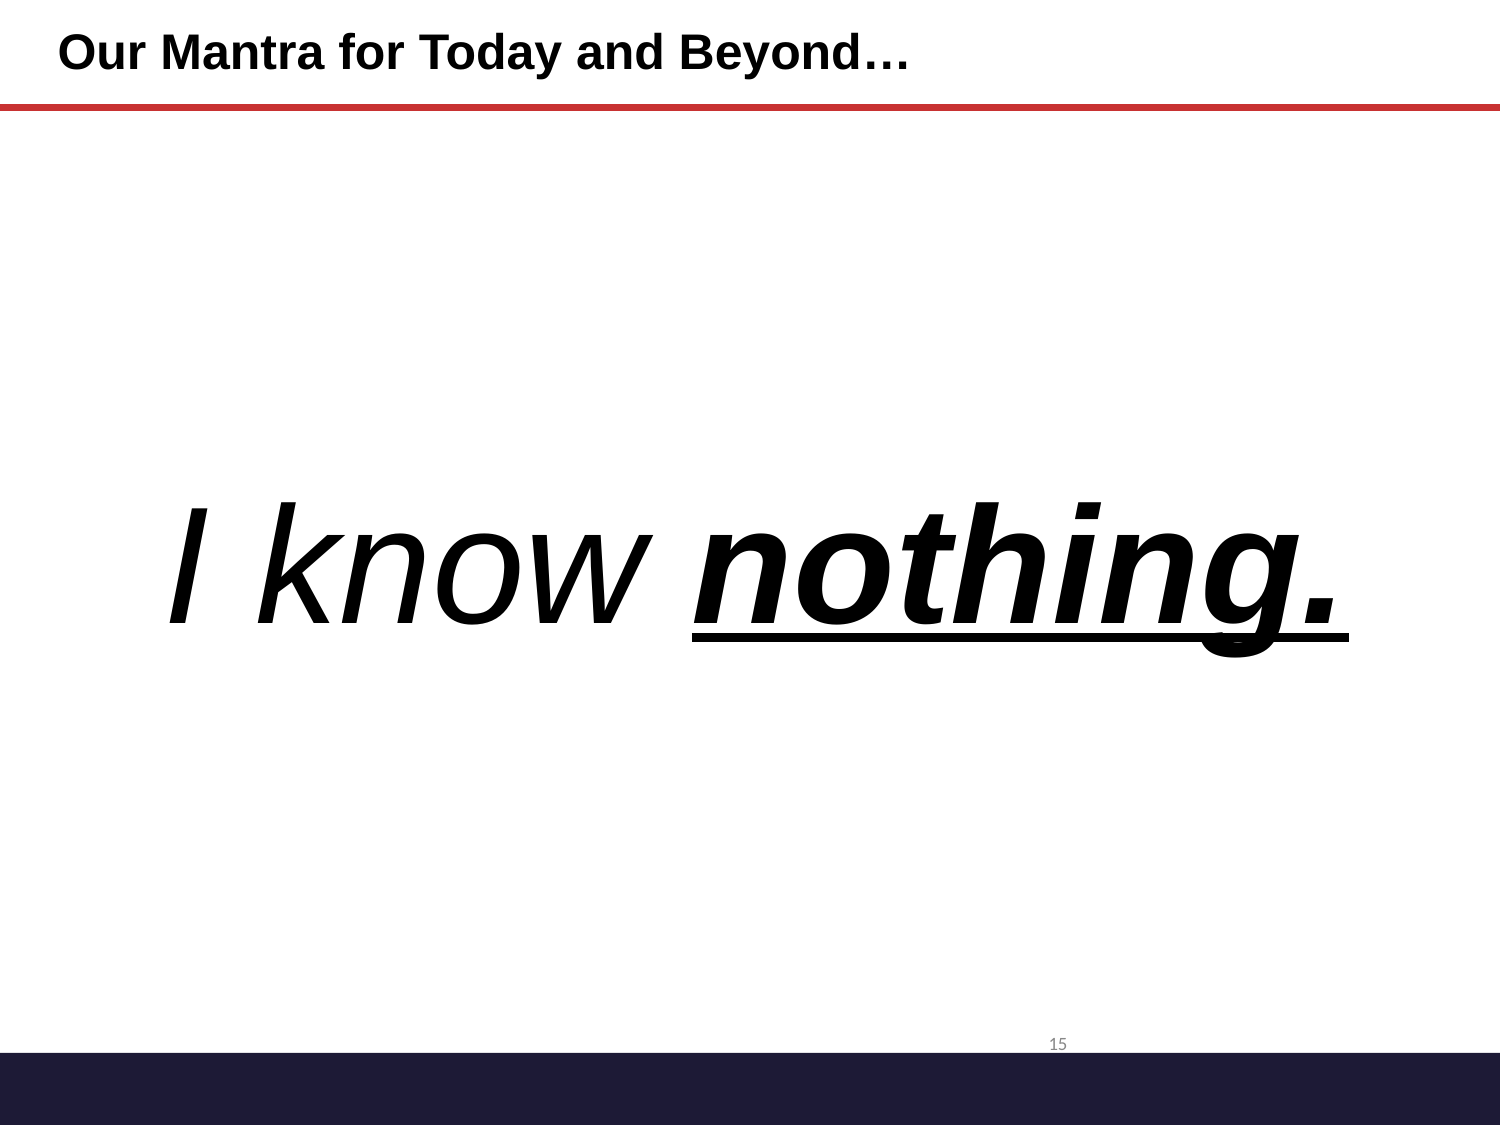

# Our Mantra for Today and Beyond…
I know nothing.
15